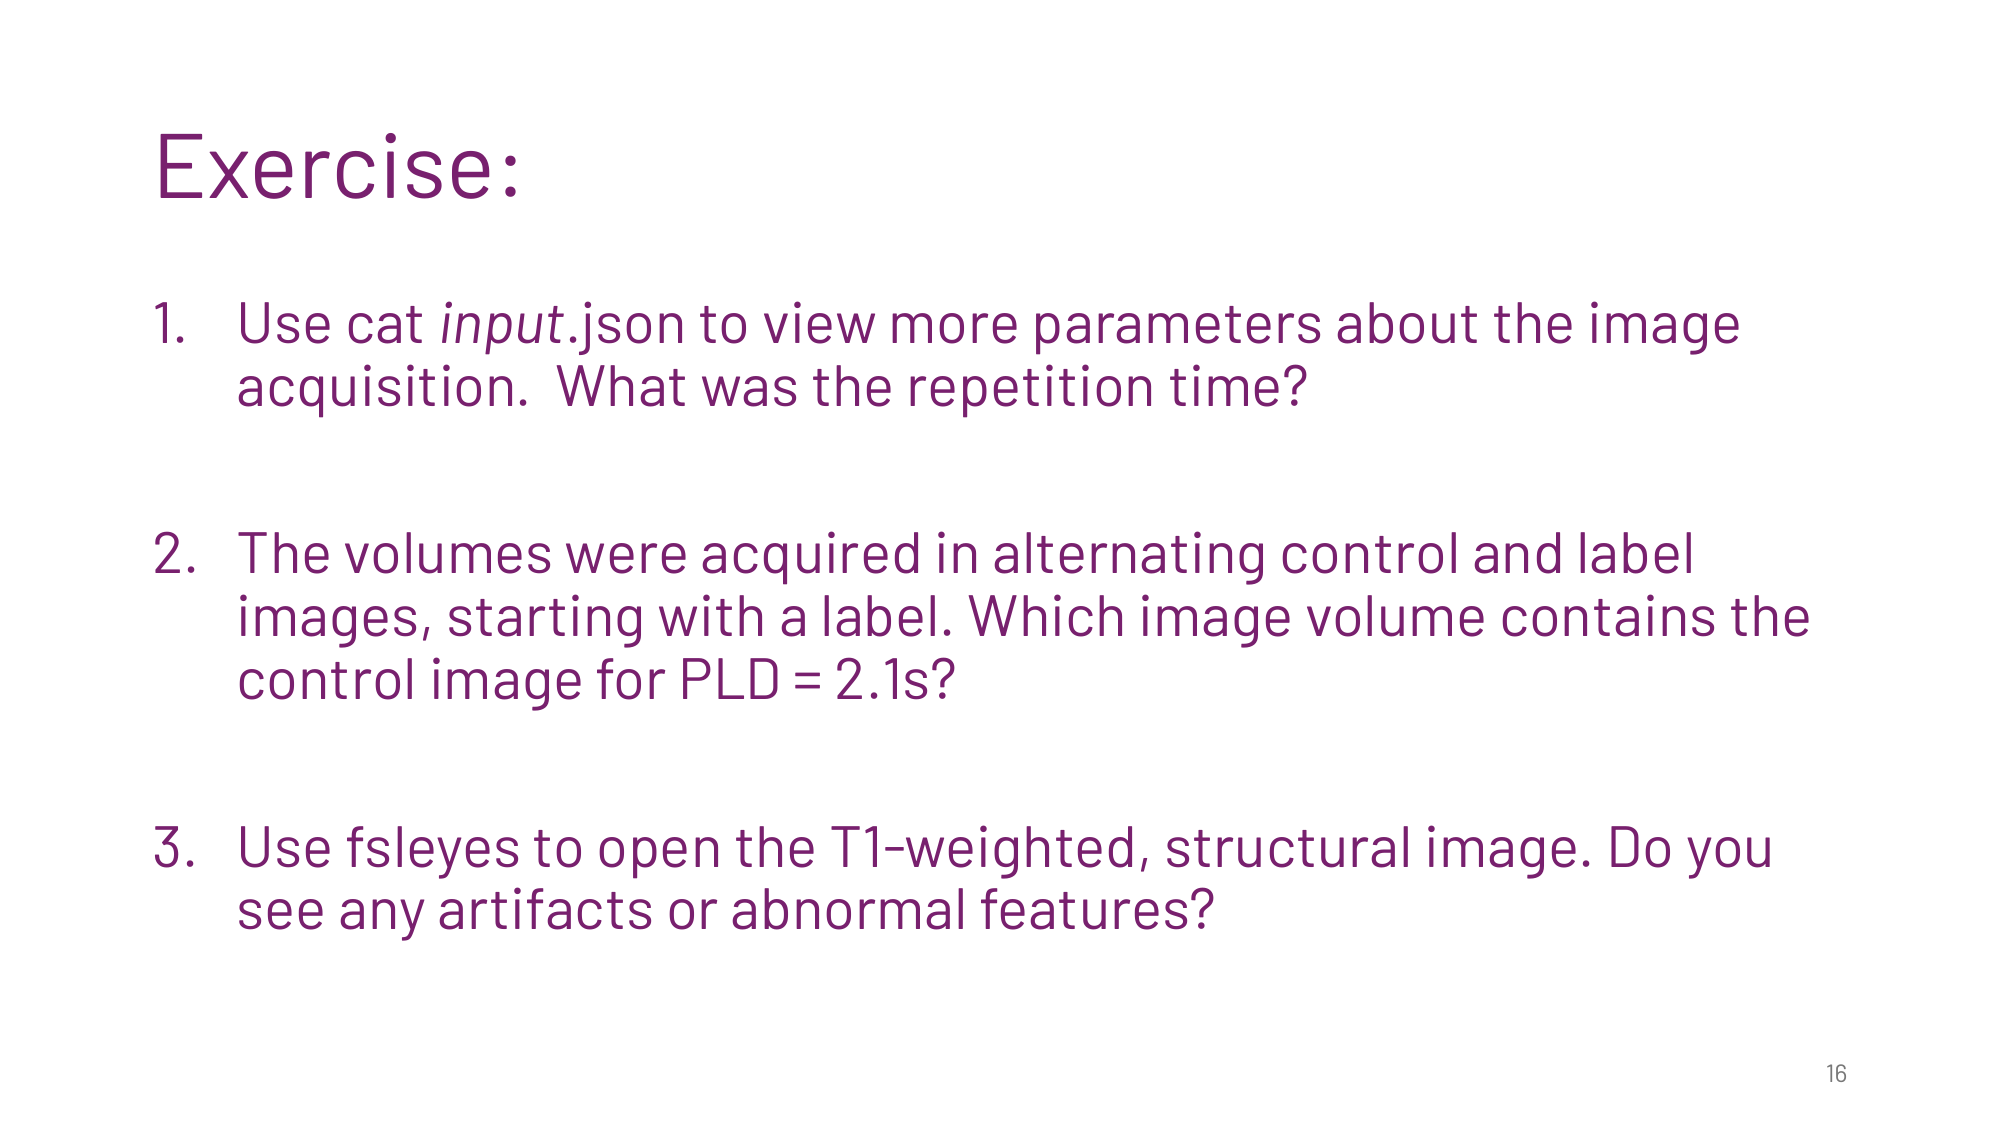

# Exercise:
Use cat input.json to view more parameters about the image acquisition.  What was the repetition time?

The volumes were acquired in alternating control and label images, starting with a label. Which image volume contains the control image for PLD = 2.1s?

Use fsleyes to open the T1-weighted, structural image. Do you see any artifacts or abnormal features?

16